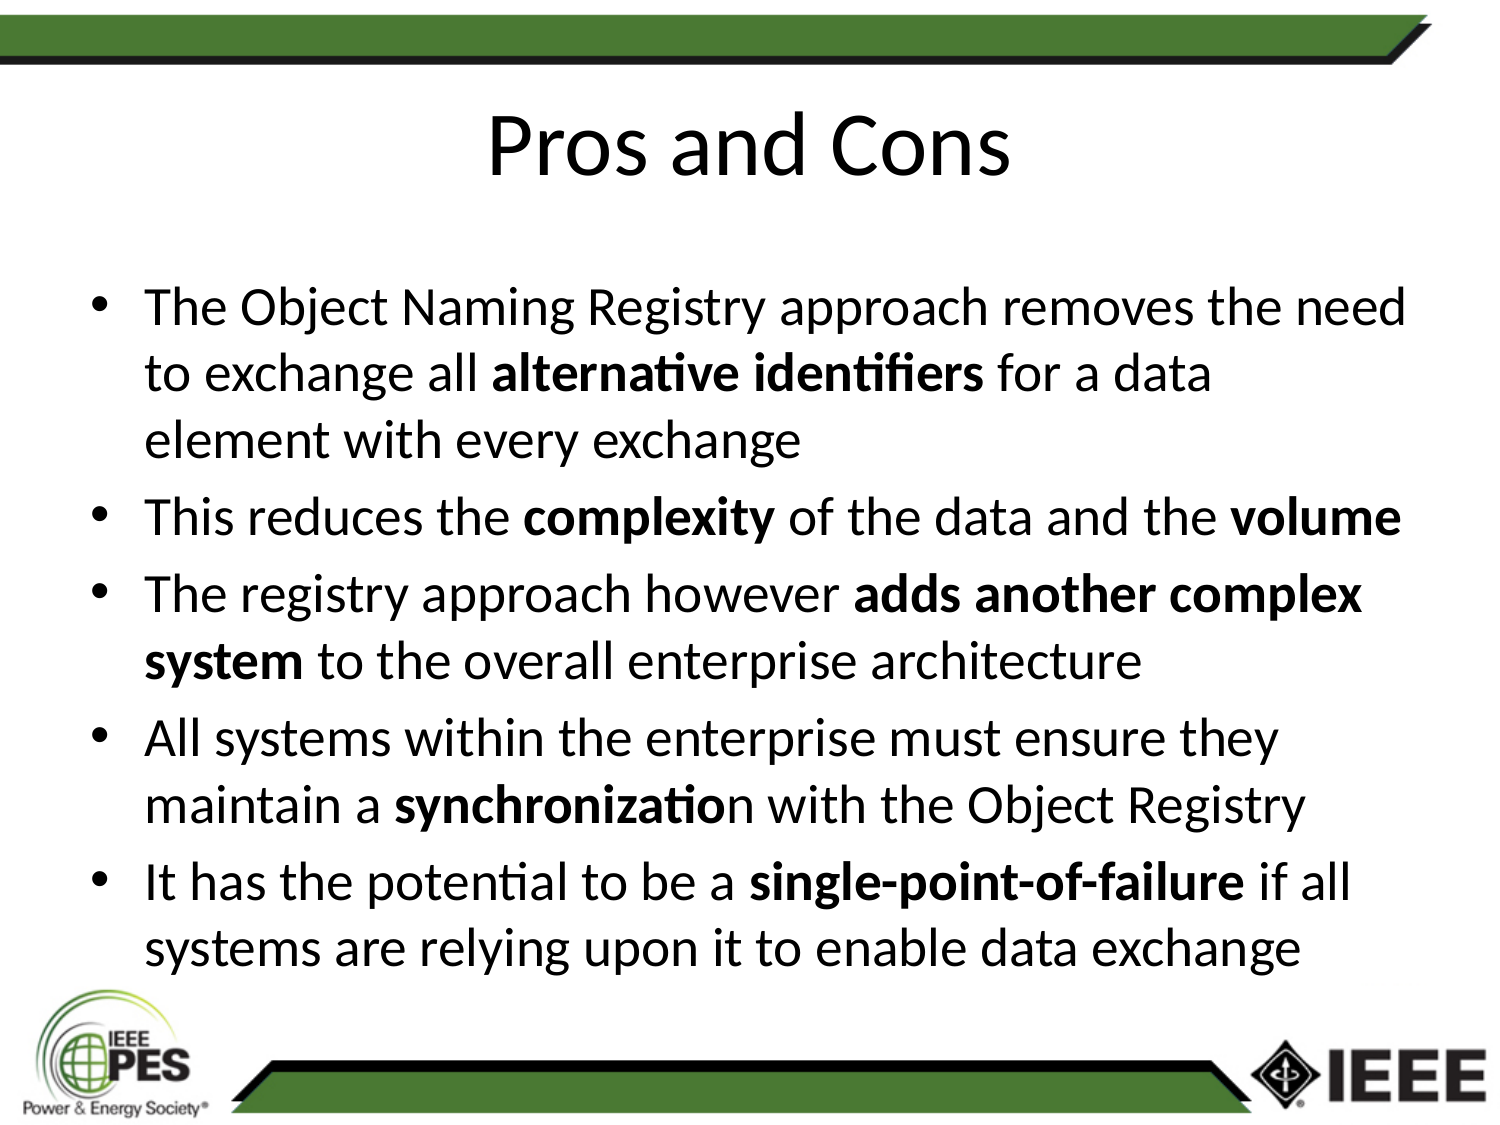

# Pros and Cons
The Object Naming Registry approach removes the need to exchange all alternative identifiers for a data element with every exchange
This reduces the complexity of the data and the volume
The registry approach however adds another complex system to the overall enterprise architecture
All systems within the enterprise must ensure they maintain a synchronization with the Object Registry
It has the potential to be a single-point-of-failure if all systems are relying upon it to enable data exchange